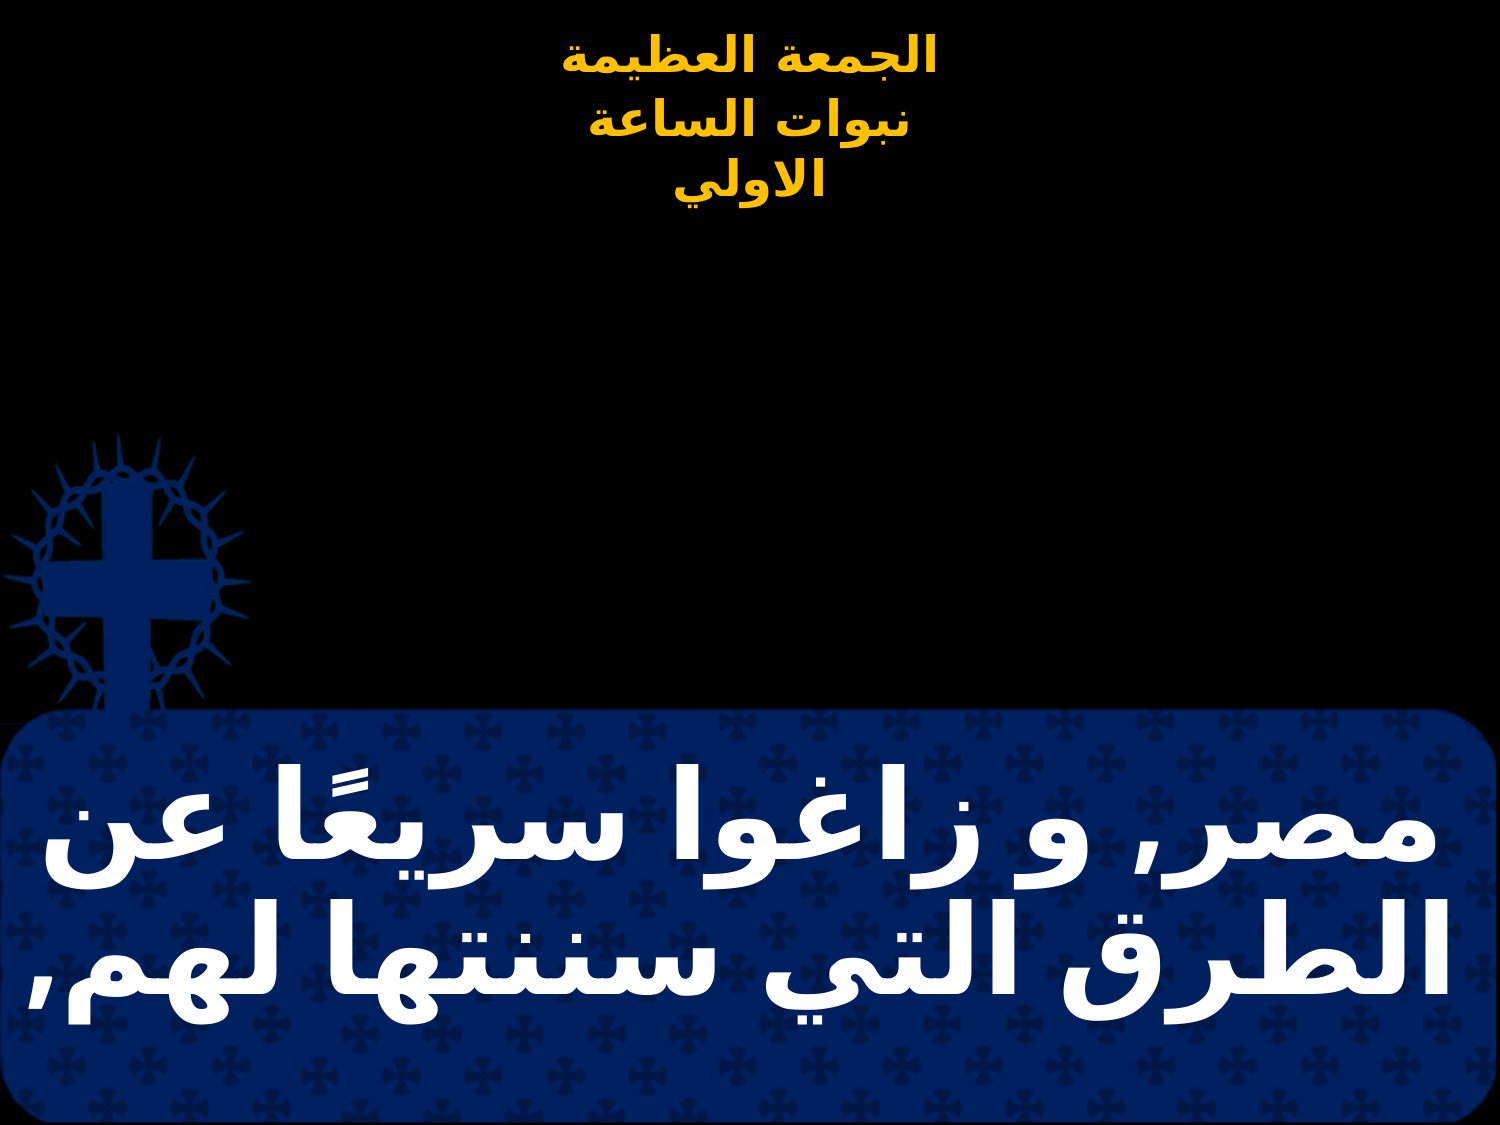

# مصر, و زاغوا سريعًا عن الطرق التي سننتها لهم,